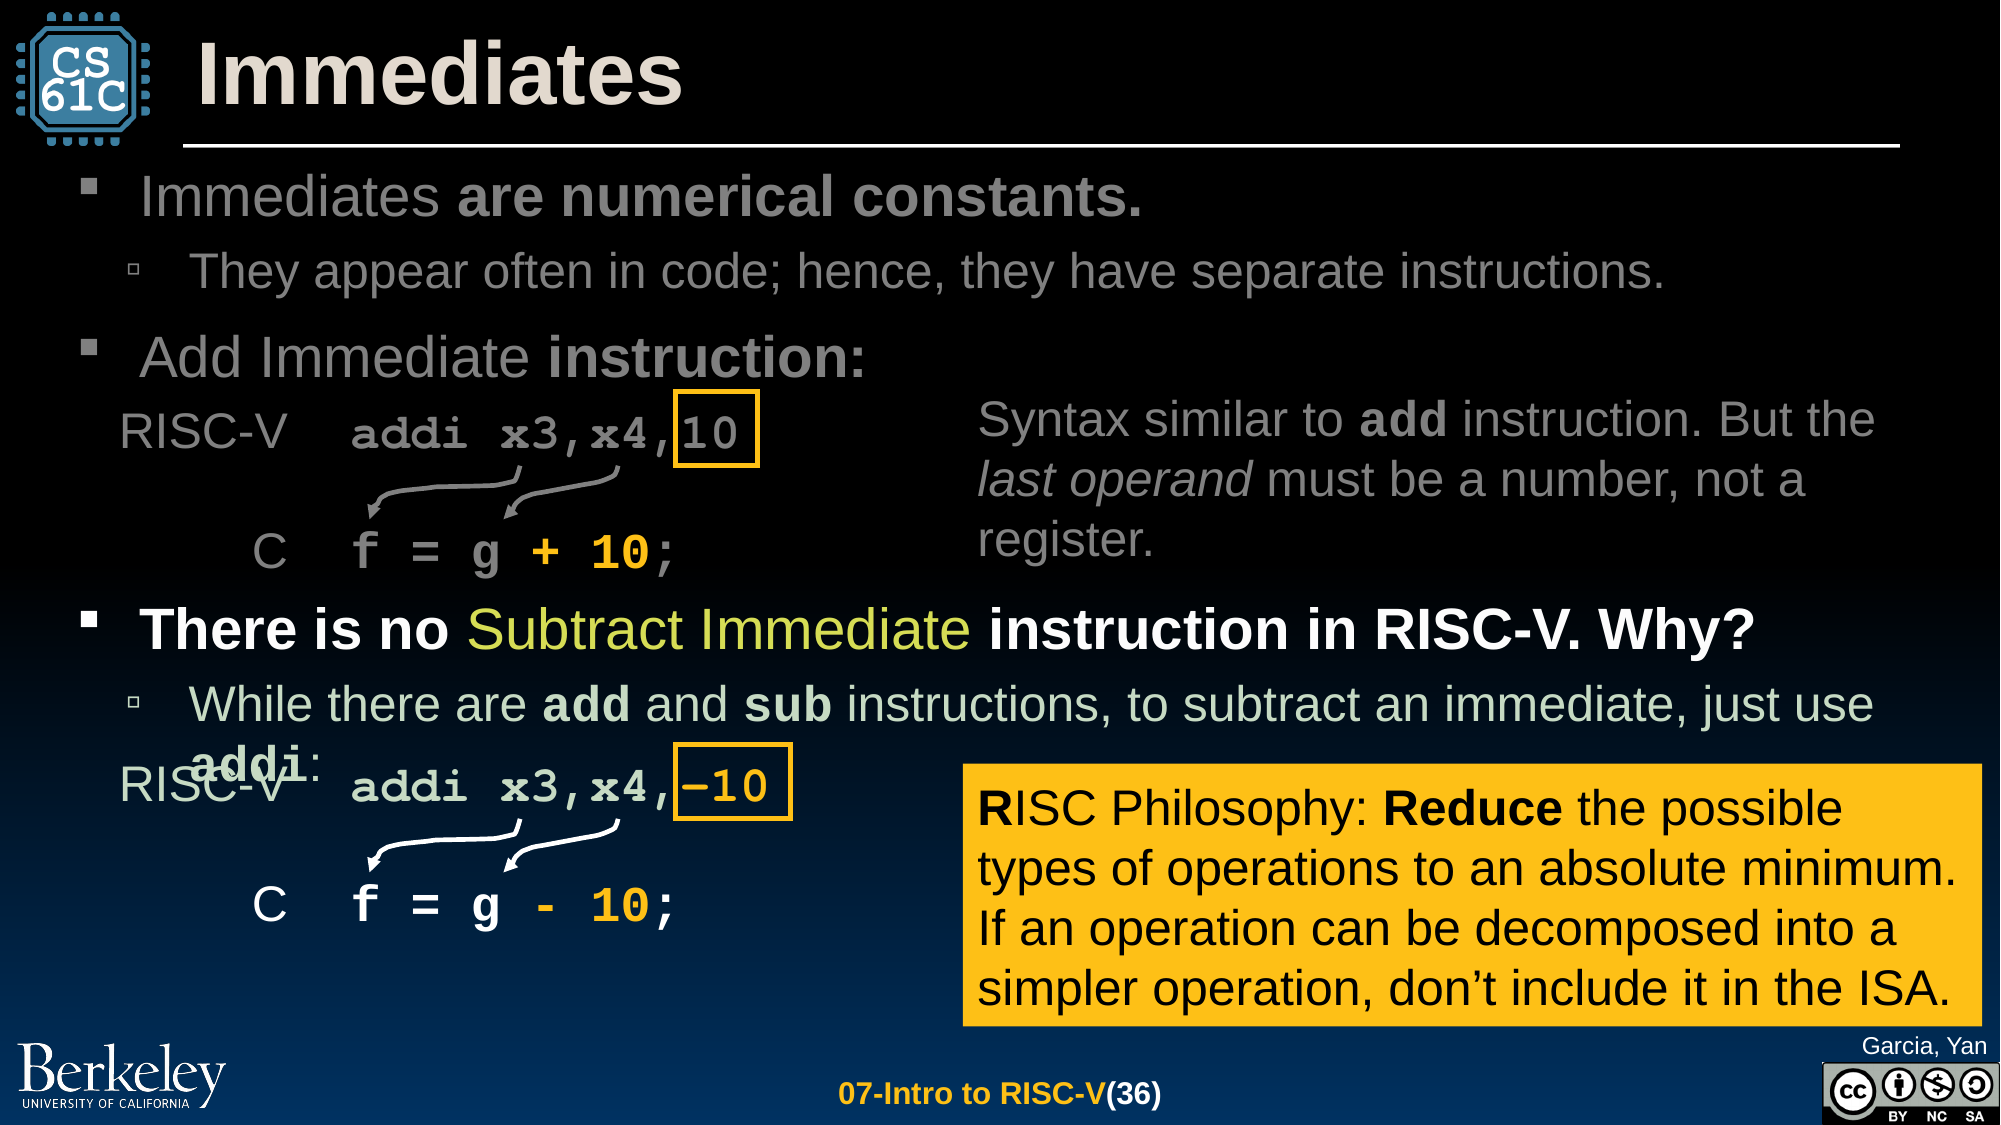

# Immediates
Immediates are numerical constants.
They appear often in code; hence, they have separate instructions.
Add Immediate instruction:

There is no Subtract Immediate instruction in RISC-V. Why?
While there are add and sub instructions, to subtract an immediate, just use addi:

Syntax similar to add instruction. But the
last operand must be a number, not a register.
RISC-V
C
addi x3,x4,10
f = g + 10;

RISC-V
C
addi x3,x4,-10
f = g - 10;

RISC Philosophy: Reduce the possible types of operations to an absolute minimum.
If an operation can be decomposed into a simpler operation, don’t include it in the ISA.